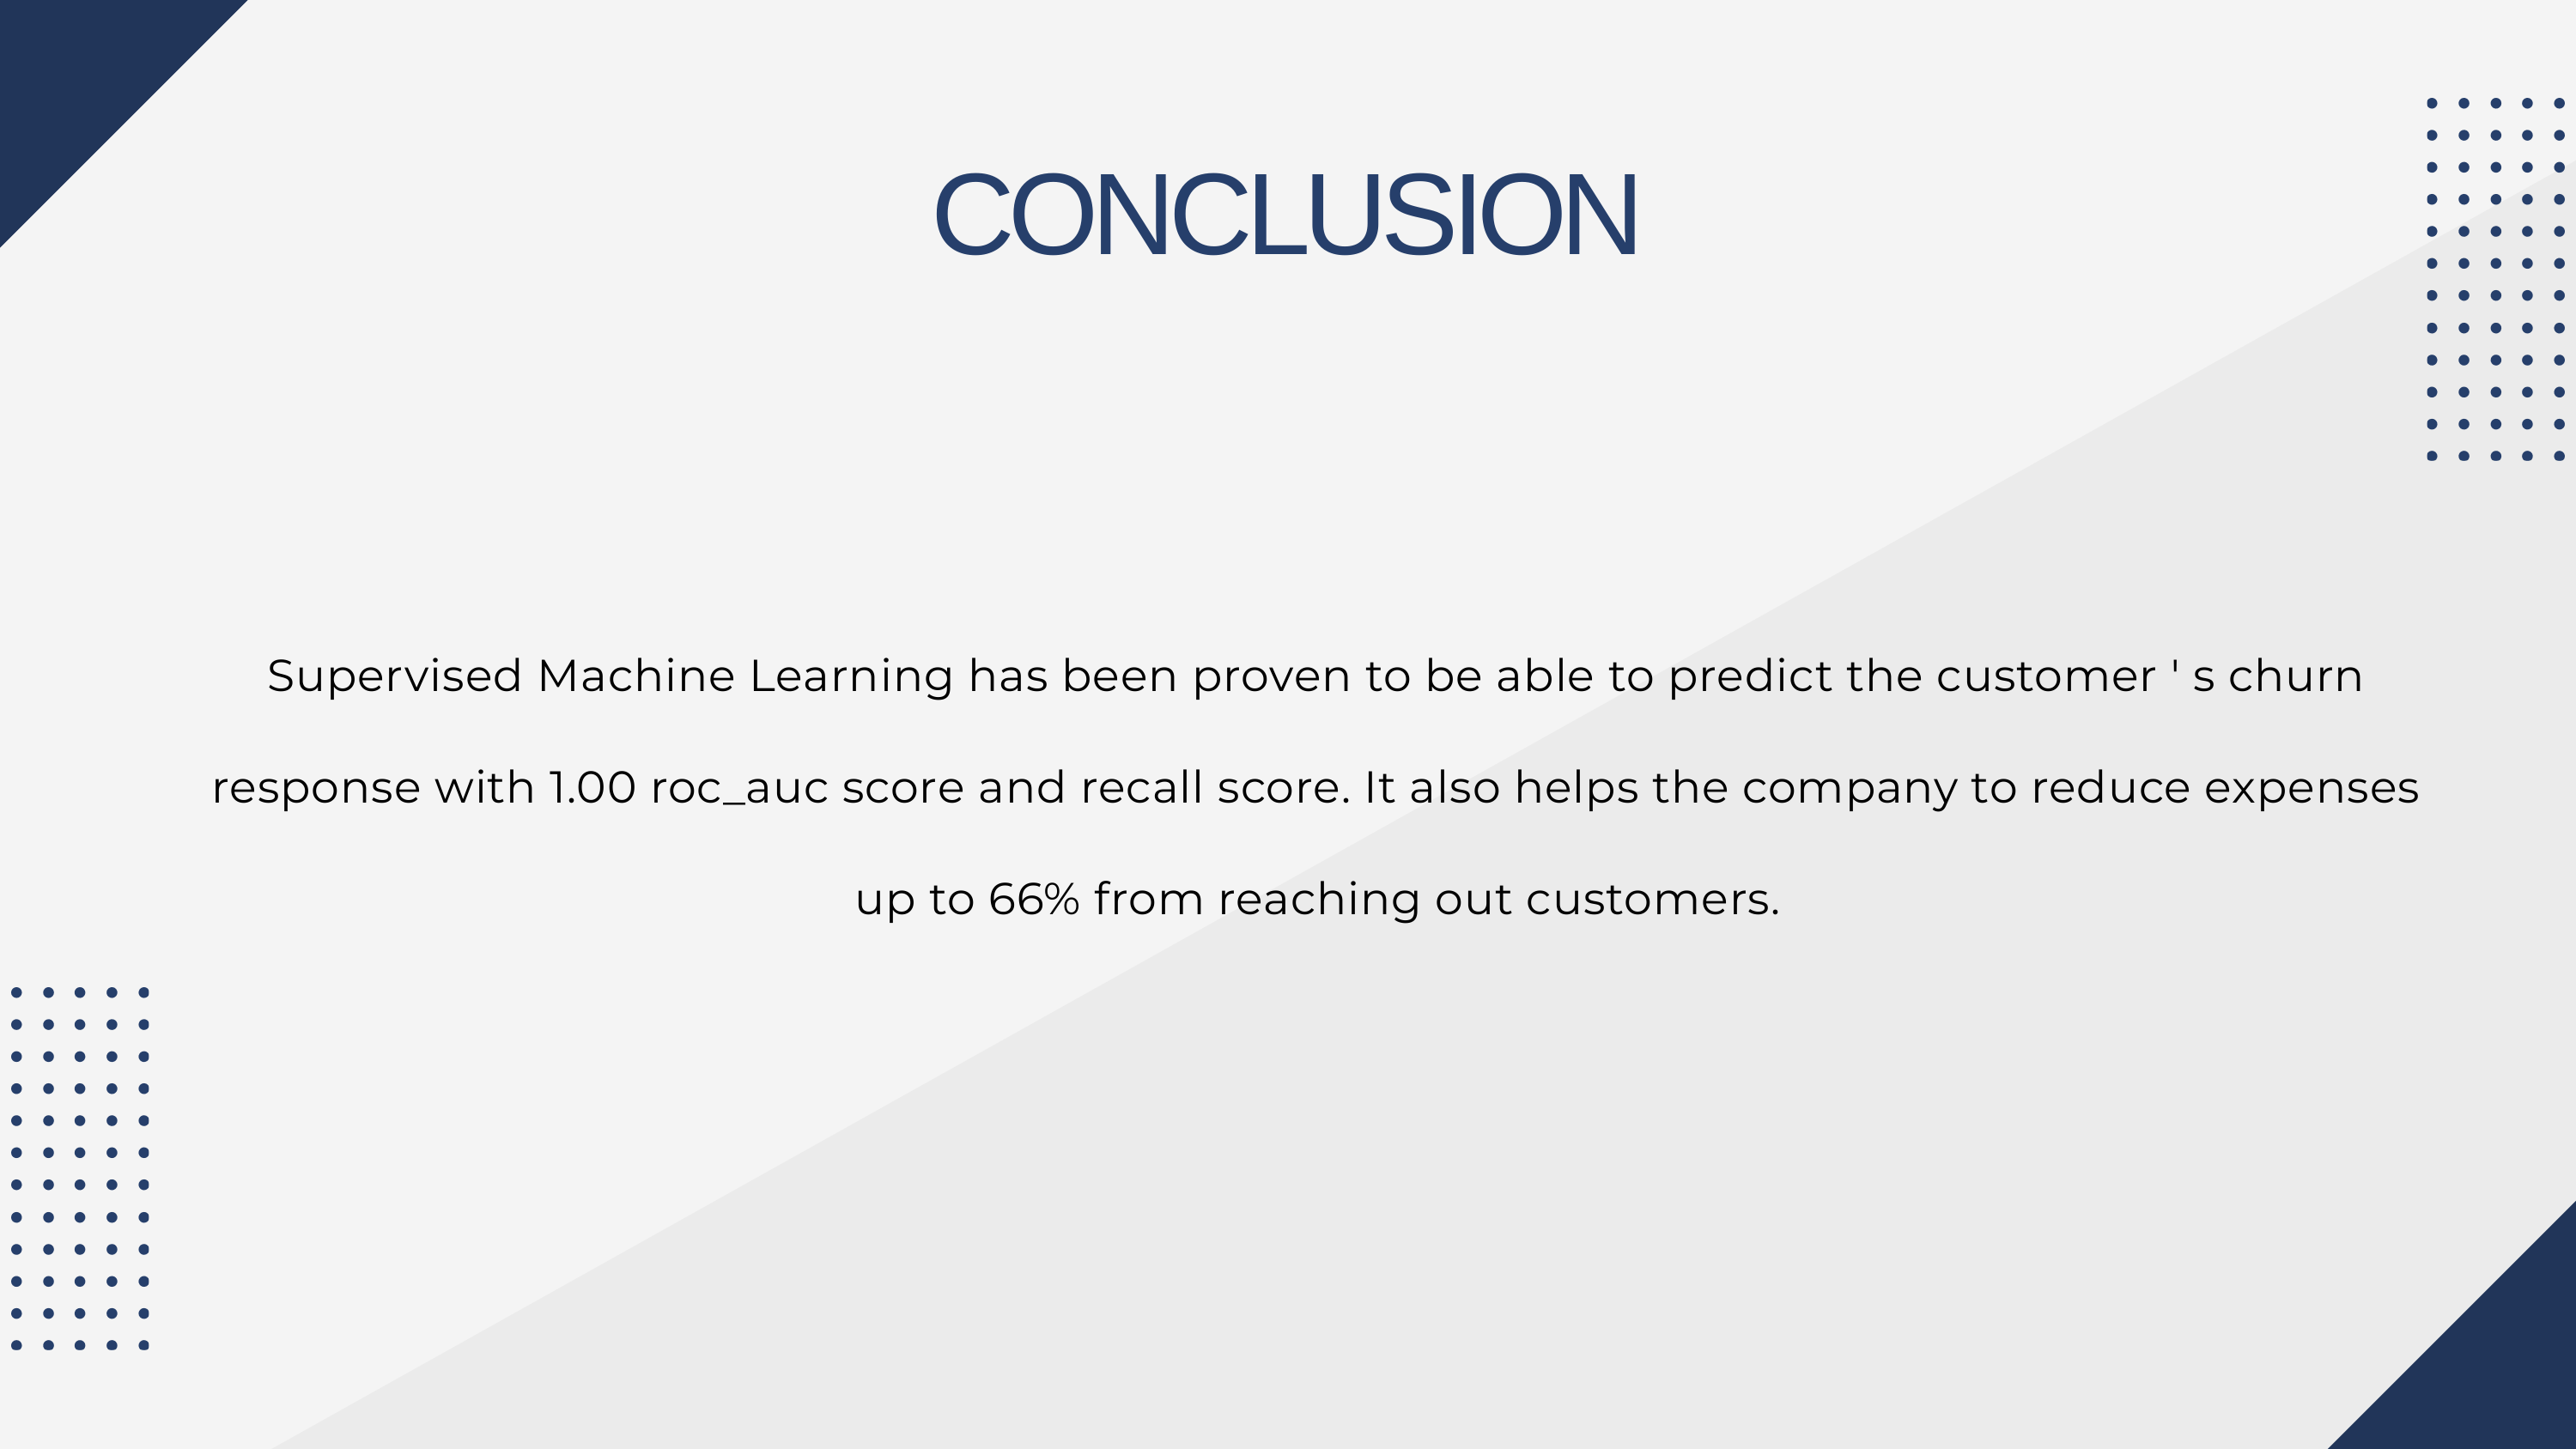

CONCLUSION
Supervised Machine Learning has been proven to be able to predict the customer ' s churn response with 1.00 roc_auc score and recall score. It also helps the company to reduce expenses up to 66% from reaching out customers.